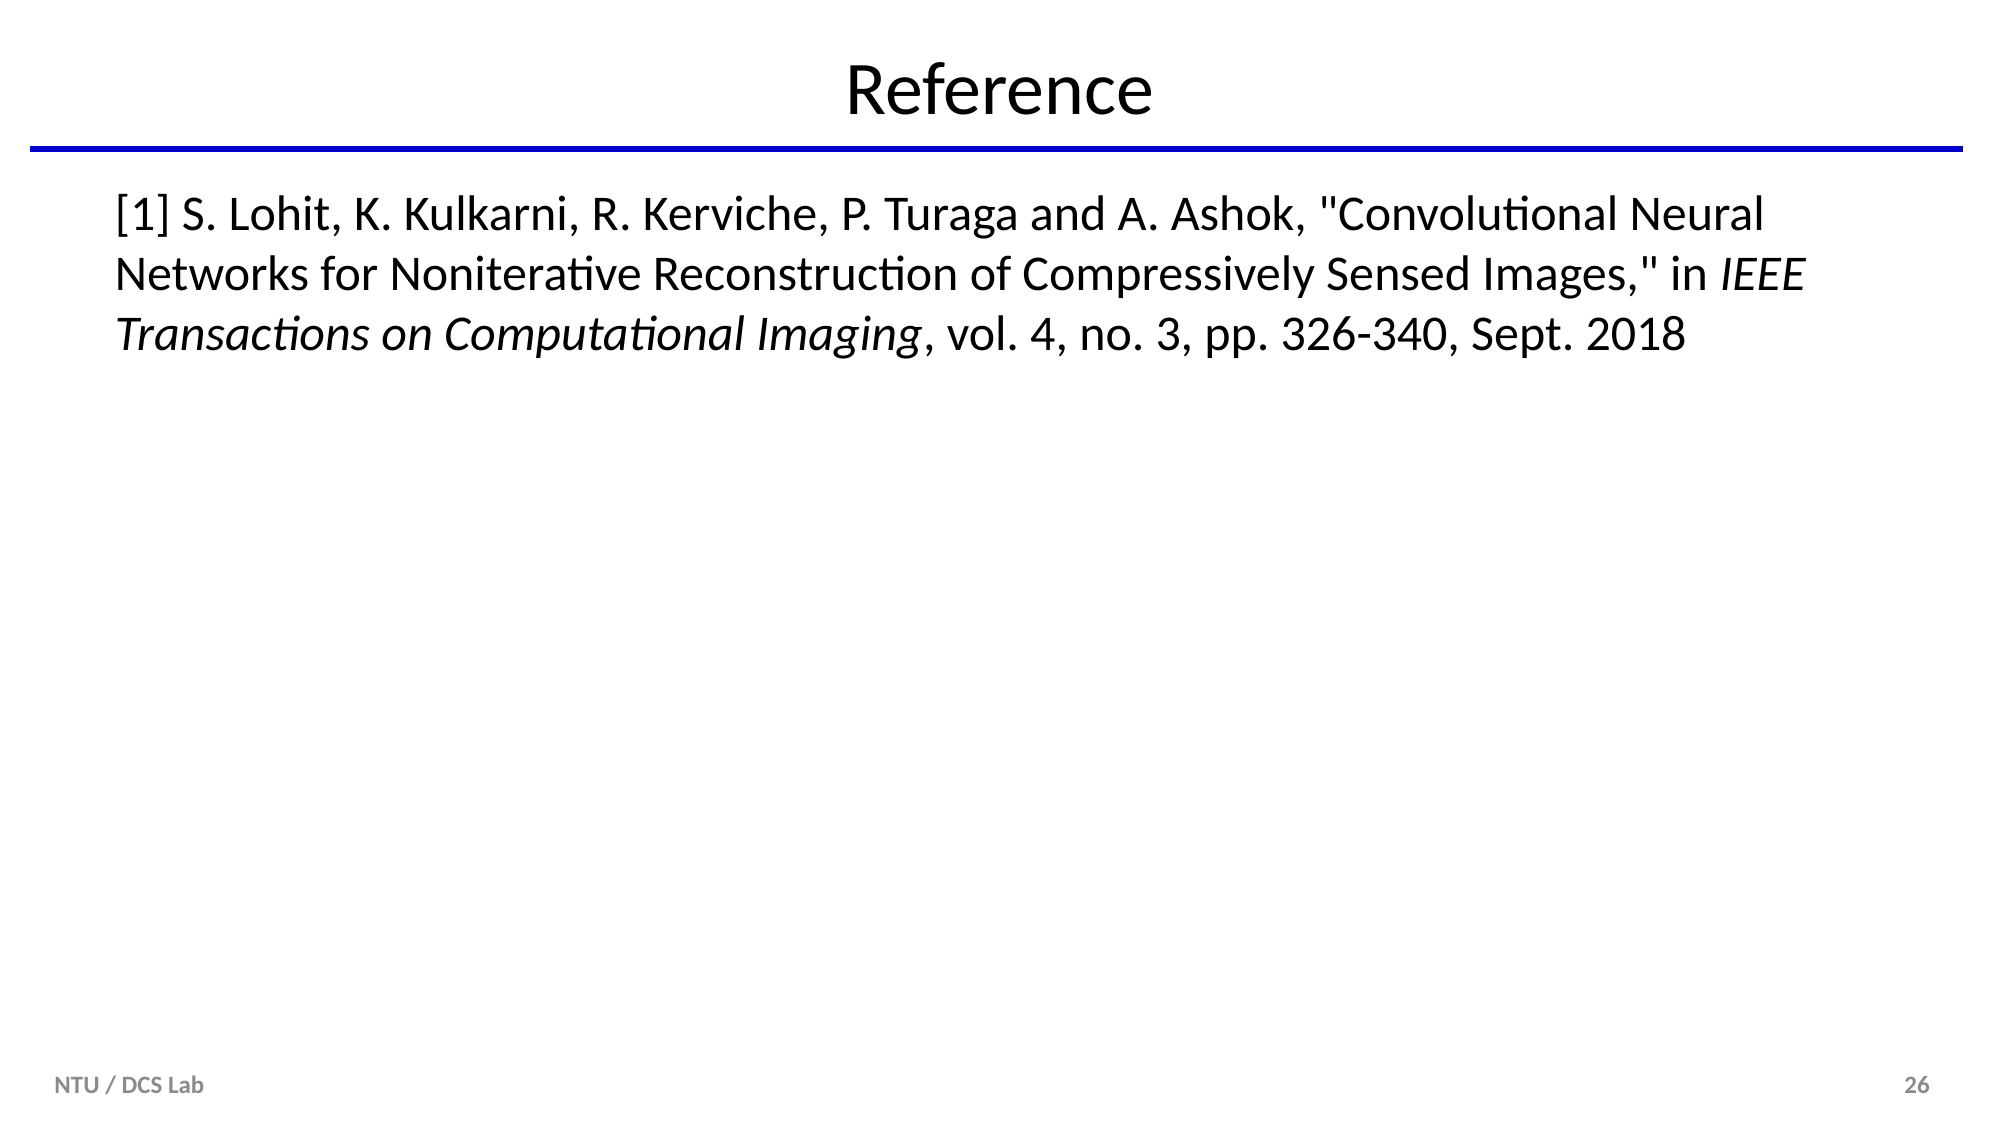

# Reference
[1] S. Lohit, K. Kulkarni, R. Kerviche, P. Turaga and A. Ashok, "Convolutional Neural Networks for Noniterative Reconstruction of Compressively Sensed Images," in IEEE Transactions on Computational Imaging, vol. 4, no. 3, pp. 326-340, Sept. 2018

NTU / DCS Lab
26